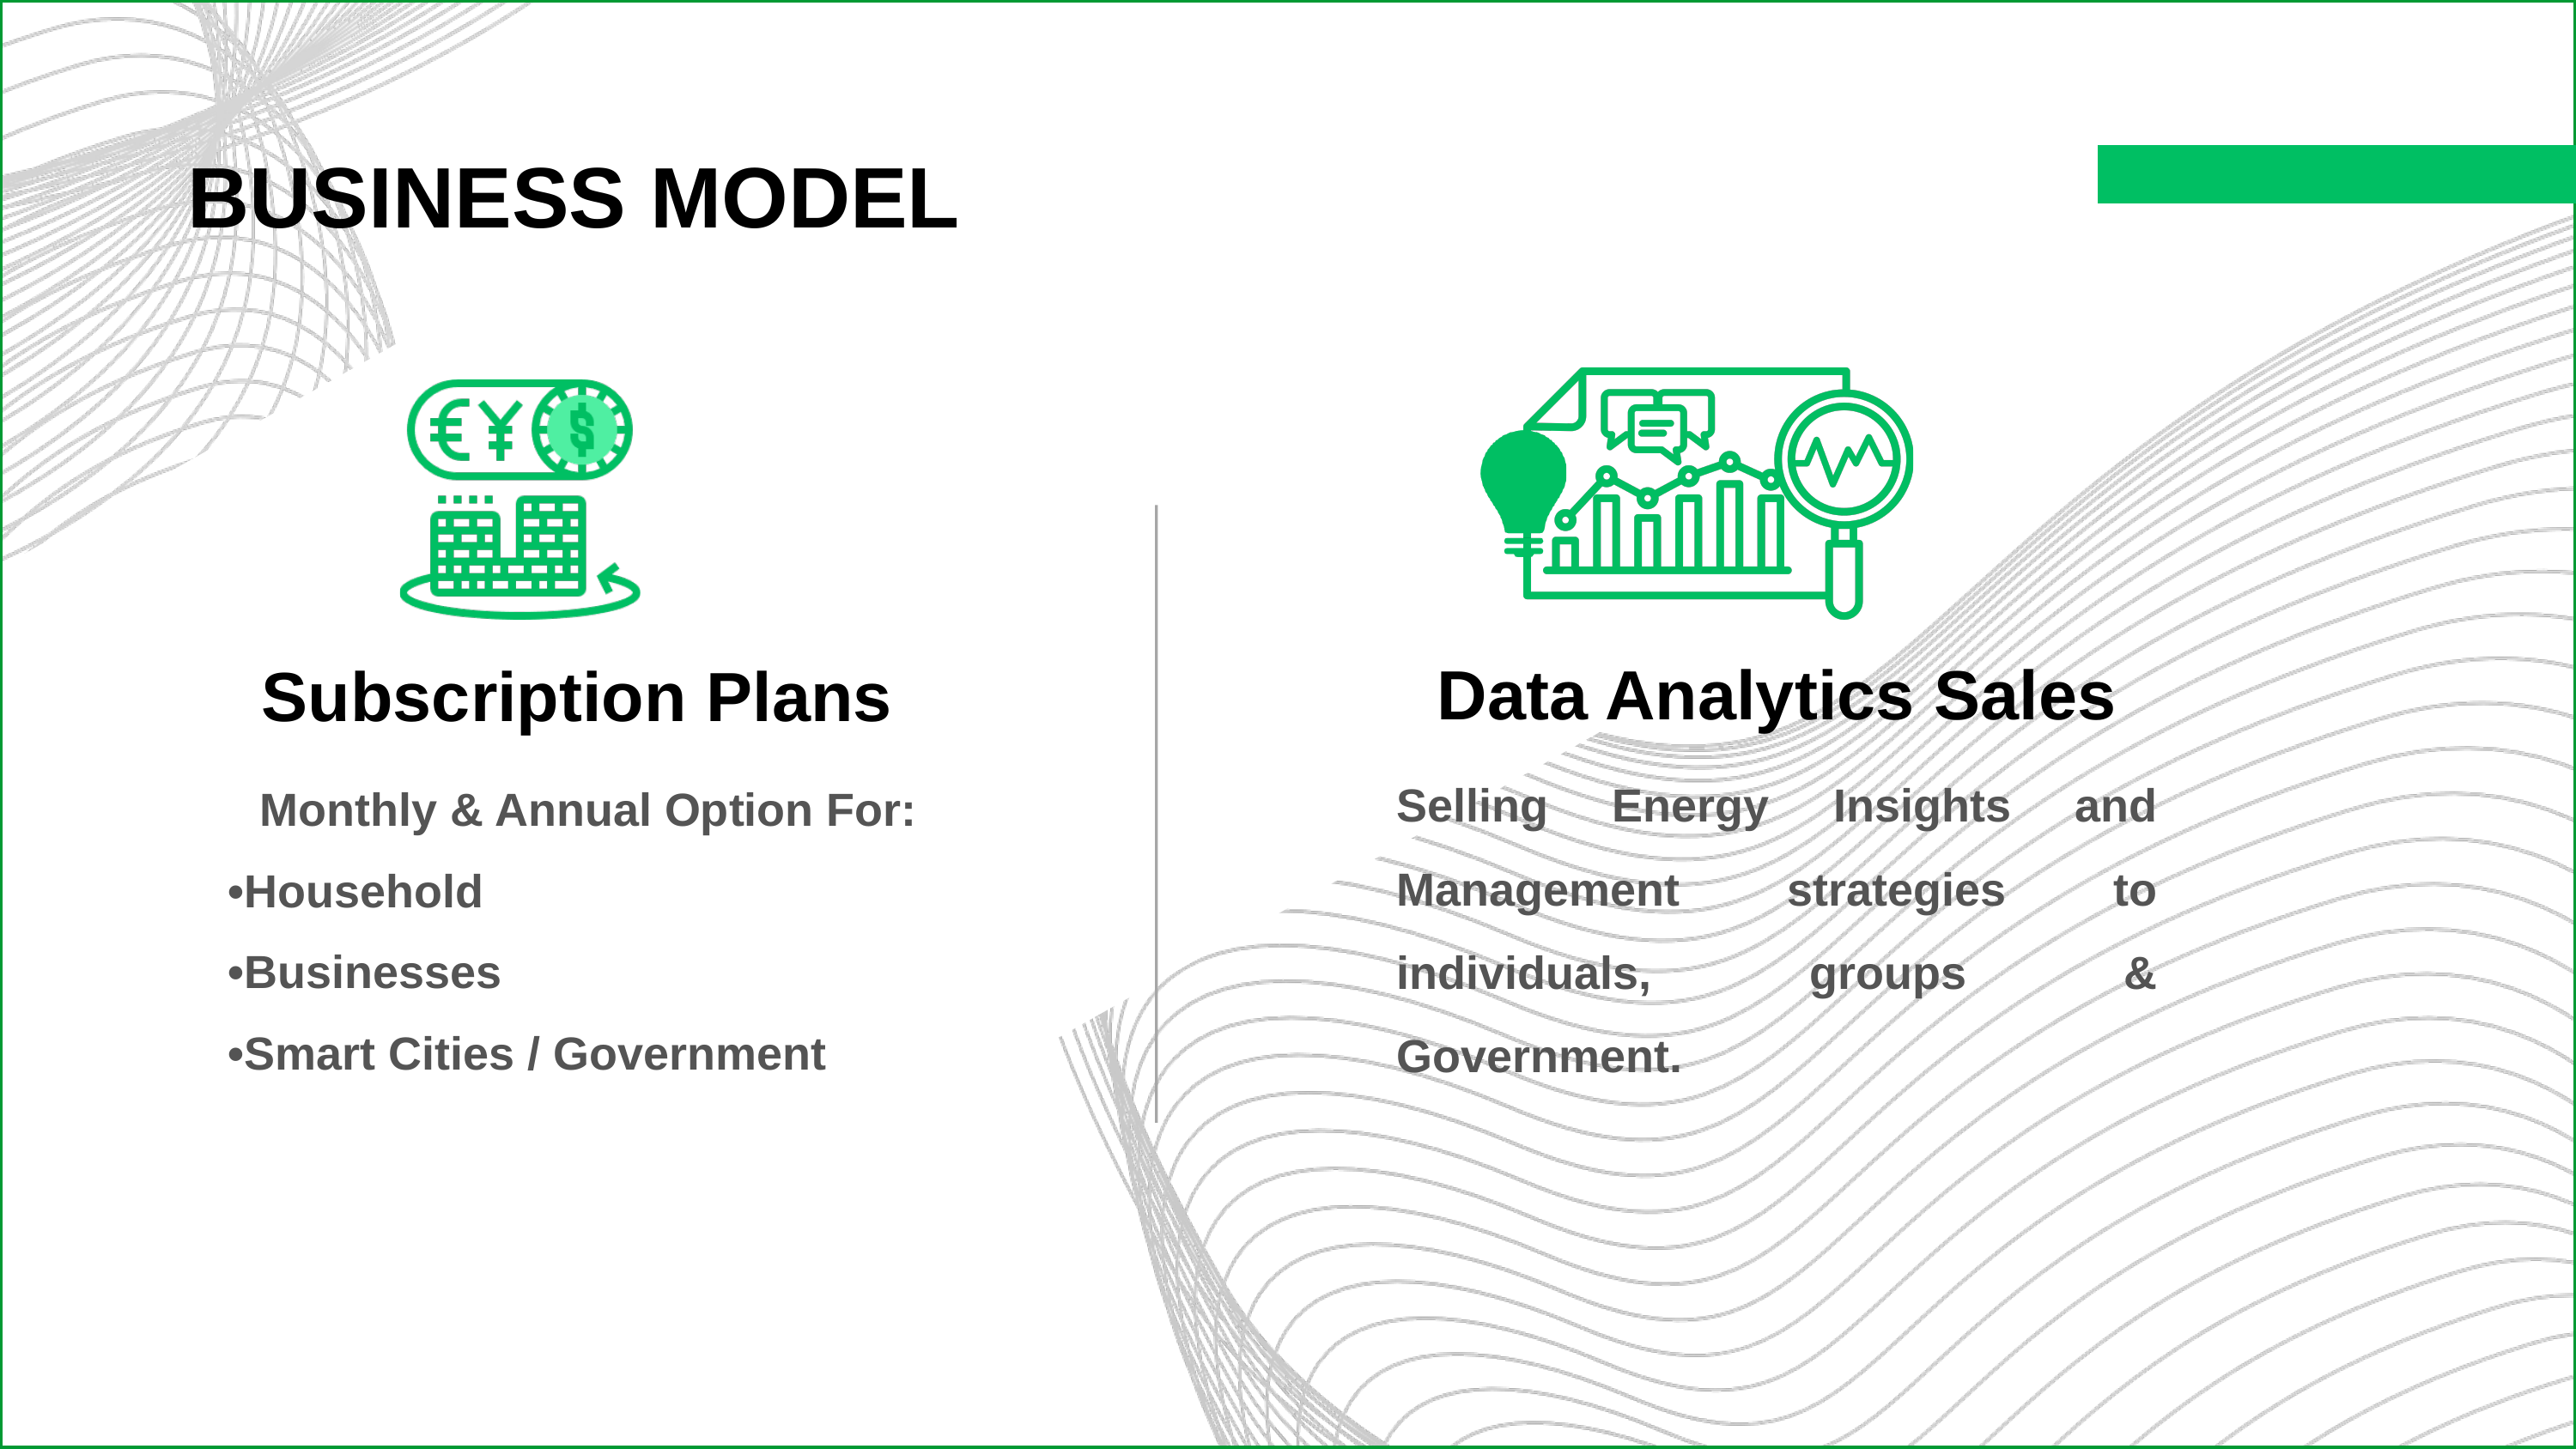

BUSINESS MODEL

Data Analytics Sales

Subscription Plans
Monthly & Annual Option For:
•Household
•Businesses
•Smart Cities / Government
Selling Energy Insights and Management strategies to individuals, groups & Government.